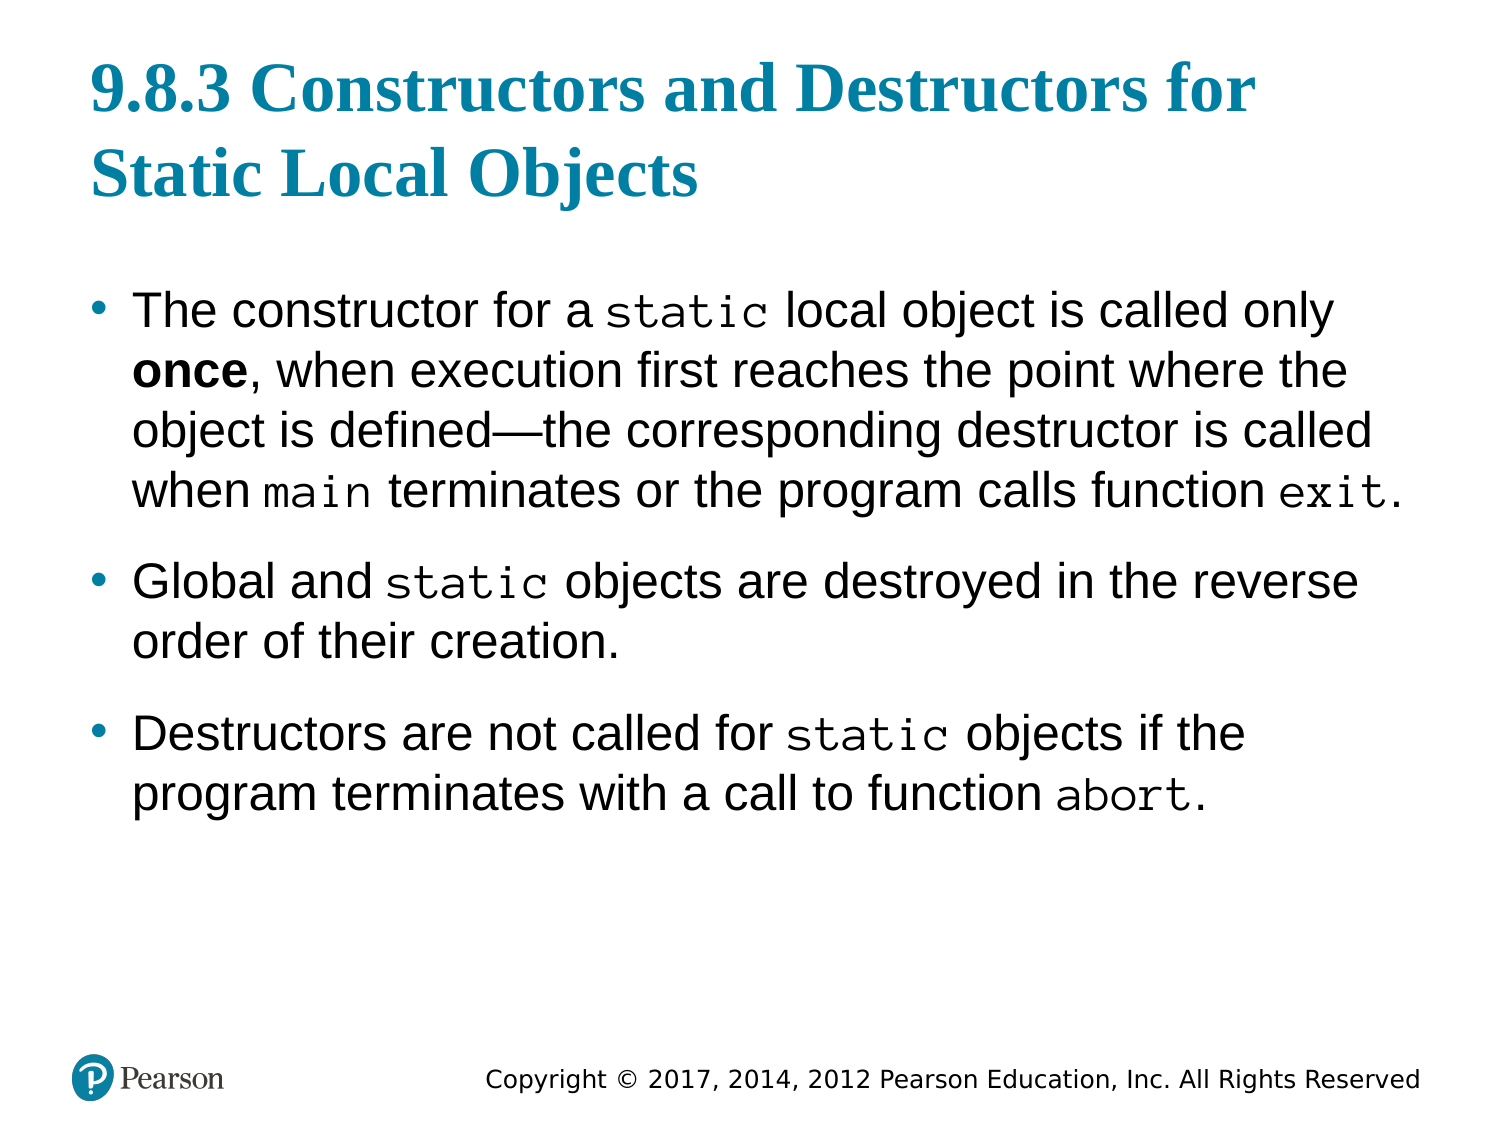

# 9.8.3 Constructors and Destructors for Static Local Objects
The constructor for a static local object is called only once, when execution first reaches the point where the object is defined—the corresponding destructor is called when main terminates or the program calls function exit.
Global and static objects are destroyed in the reverse order of their creation.
Destructors are not called for static objects if the program terminates with a call to function abort.